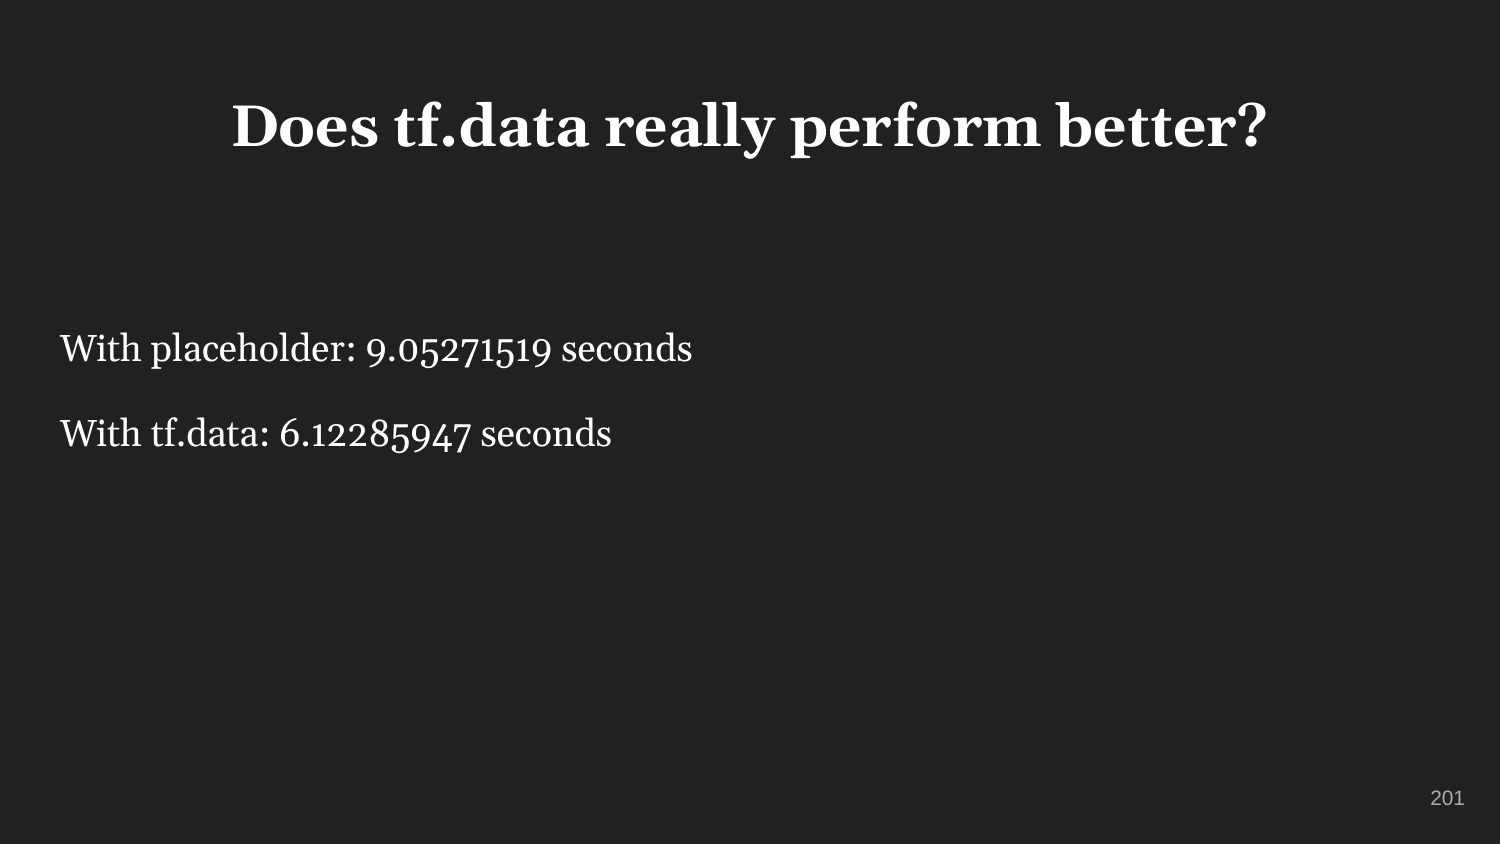

# Does tf.data really perform better?
With placeholder: 9.05271519 seconds
With tf.data: 6.12285947 seconds
201